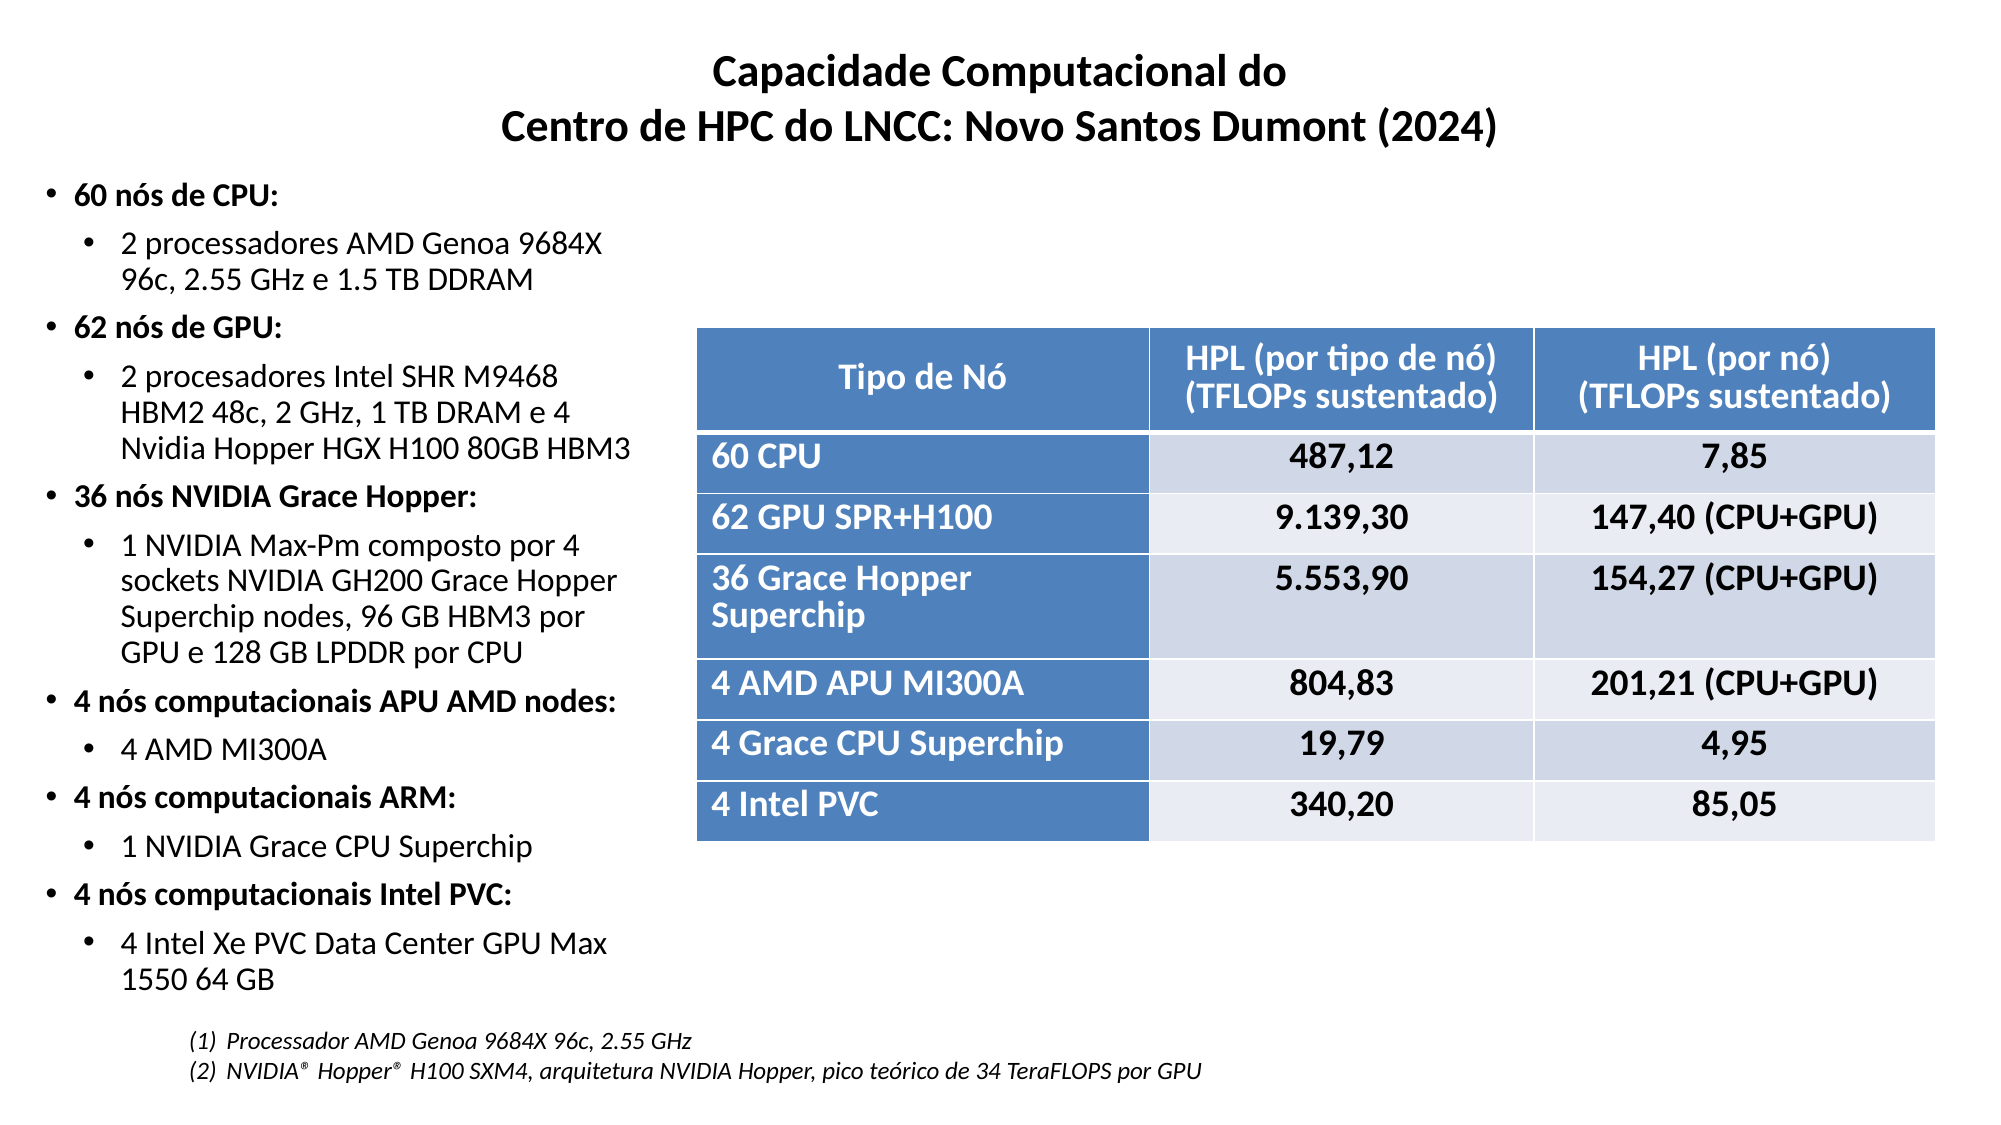

Capacidade Computacional do
Centro de HPC do LNCC: Novo Santos Dumont (2024)
60 nós de CPU:
2 processadores AMD Genoa 9684X 96c, 2.55 GHz e 1.5 TB DDRAM
62 nós de GPU:
2 procesadores Intel SHR M9468 HBM2 48c, 2 GHz, 1 TB DRAM e 4 Nvidia Hopper HGX H100 80GB HBM3
36 nós NVIDIA Grace Hopper:
1 NVIDIA Max-Pm composto por 4 sockets NVIDIA GH200 Grace Hopper Superchip nodes, 96 GB HBM3 por GPU e 128 GB LPDDR por CPU
4 nós computacionais APU AMD nodes:
4 AMD MI300A
4 nós computacionais ARM:
1 NVIDIA Grace CPU Superchip
4 nós computacionais Intel PVC:
4 Intel Xe PVC Data Center GPU Max 1550 64 GB
| Tipo de Nó | HPL (por tipo de nó) (TFLOPs sustentado) | HPL (por nó) (TFLOPs sustentado) |
| --- | --- | --- |
| 60 CPU | 487,12 | 7,85 |
| 62 GPU SPR+H100 | 9.139,30 | 147,40 (CPU+GPU) |
| 36 Grace Hopper Superchip | 5.553,90 | 154,27 (CPU+GPU) |
| 4 AMD APU MI300A | 804,83 | 201,21 (CPU+GPU) |
| 4 Grace CPU Superchip | 19,79 | 4,95 |
| 4 Intel PVC | 340,20 | 85,05 |
Processador AMD Genoa 9684X 96c, 2.55 GHz
NVIDIA® Hopper® H100 SXM4, arquitetura NVIDIA Hopper, pico teórico de 34 TeraFLOPS por GPU